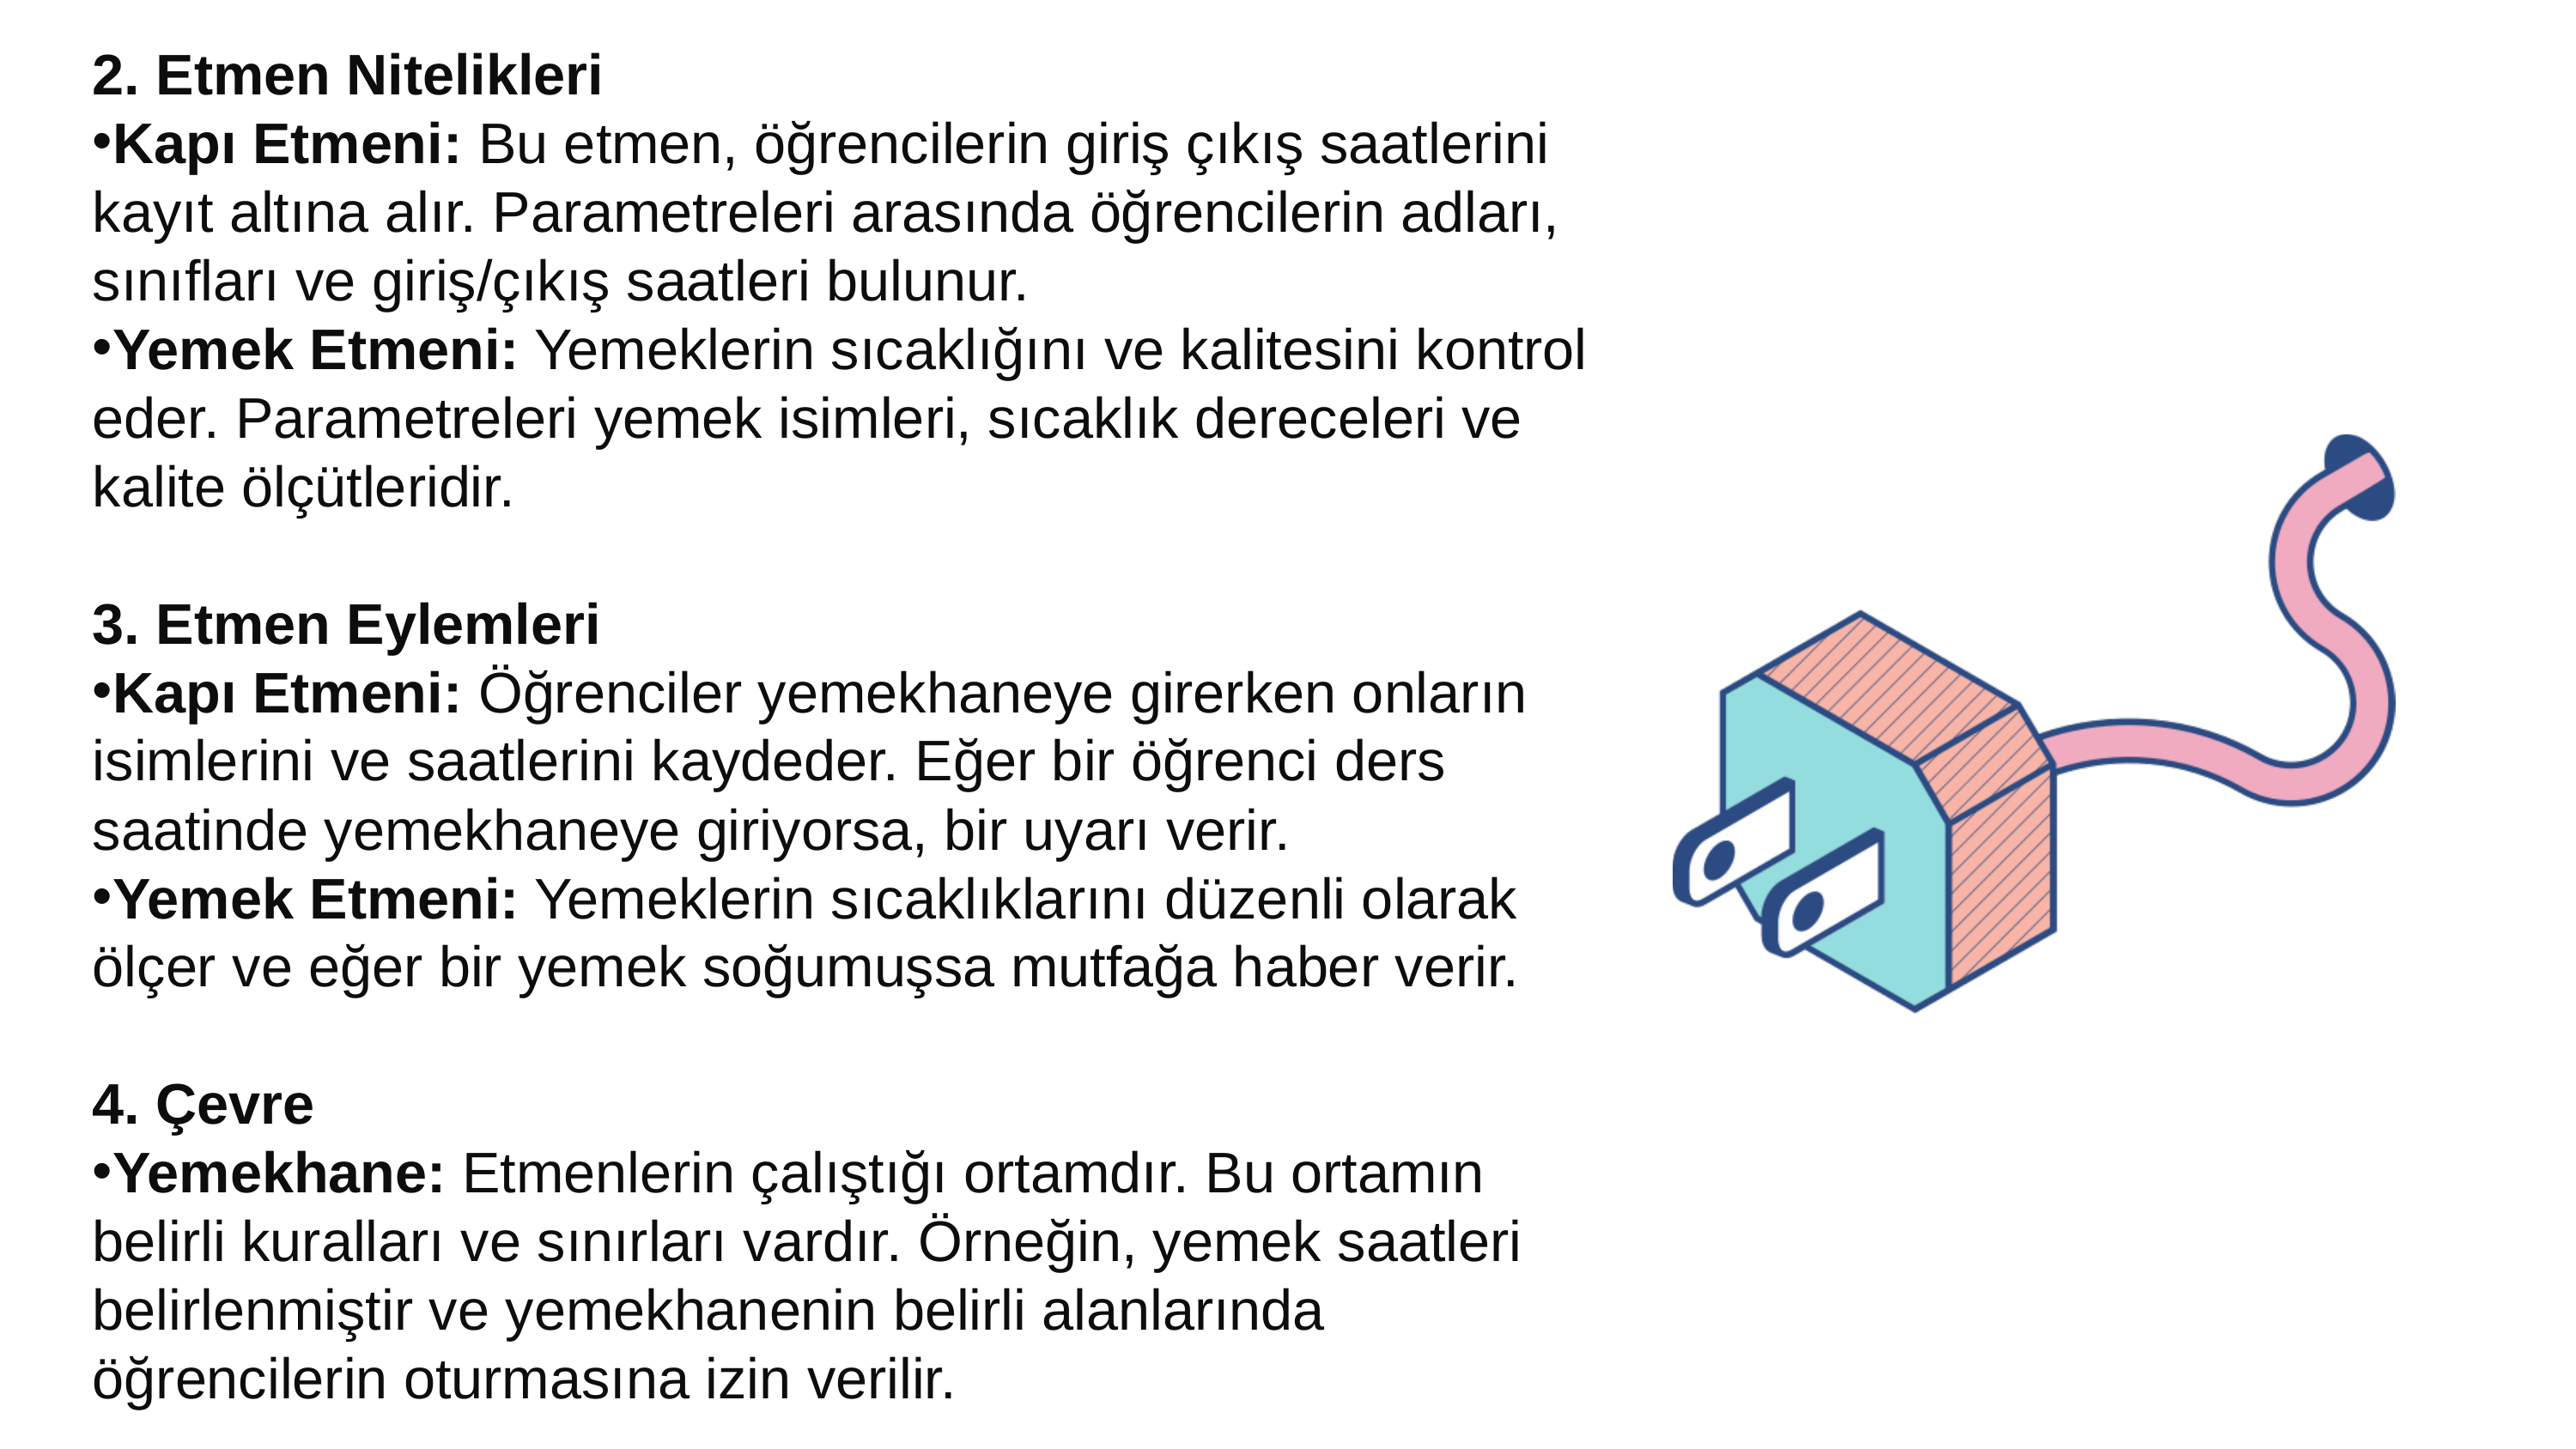

2. Etmen Nitelikleri
Kapı Etmeni: Bu etmen, öğrencilerin giriş çıkış saatlerini kayıt altına alır. Parametreleri arasında öğrencilerin adları, sınıfları ve giriş/çıkış saatleri bulunur.
Yemek Etmeni: Yemeklerin sıcaklığını ve kalitesini kontrol eder. Parametreleri yemek isimleri, sıcaklık dereceleri ve kalite ölçütleridir.

3. Etmen Eylemleri
Kapı Etmeni: Öğrenciler yemekhaneye girerken onların isimlerini ve saatlerini kaydeder. Eğer bir öğrenci ders saatinde yemekhaneye giriyorsa, bir uyarı verir.
Yemek Etmeni: Yemeklerin sıcaklıklarını düzenli olarak ölçer ve eğer bir yemek soğumuşsa mutfağa haber verir.

4. Çevre
Yemekhane: Etmenlerin çalıştığı ortamdır. Bu ortamın belirli kuralları ve sınırları vardır. Örneğin, yemek saatleri belirlenmiştir ve yemekhanenin belirli alanlarında öğrencilerin oturmasına izin verilir.